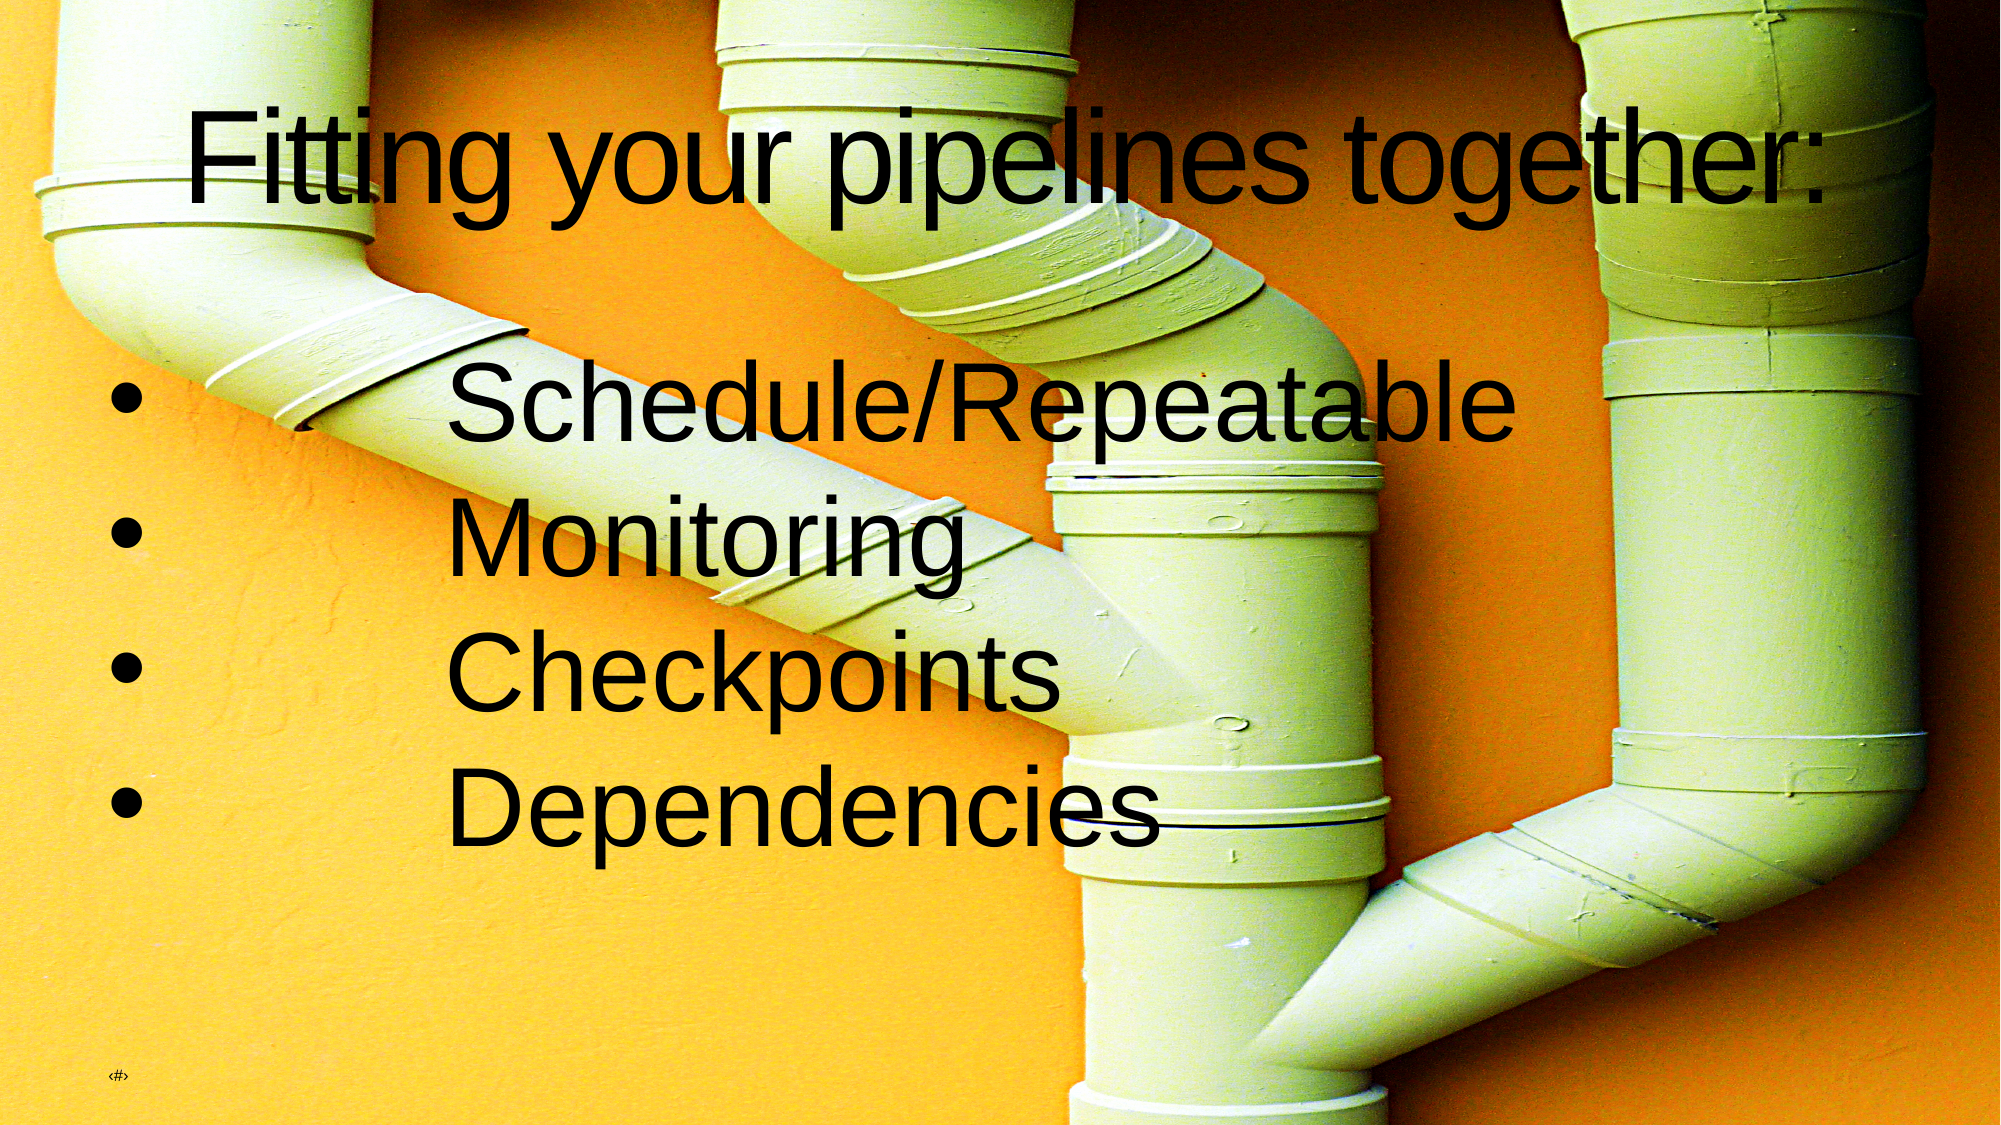

# Fitting your pipelines together:
Schedule/Repeatable
Monitoring
Checkpoints
Dependencies